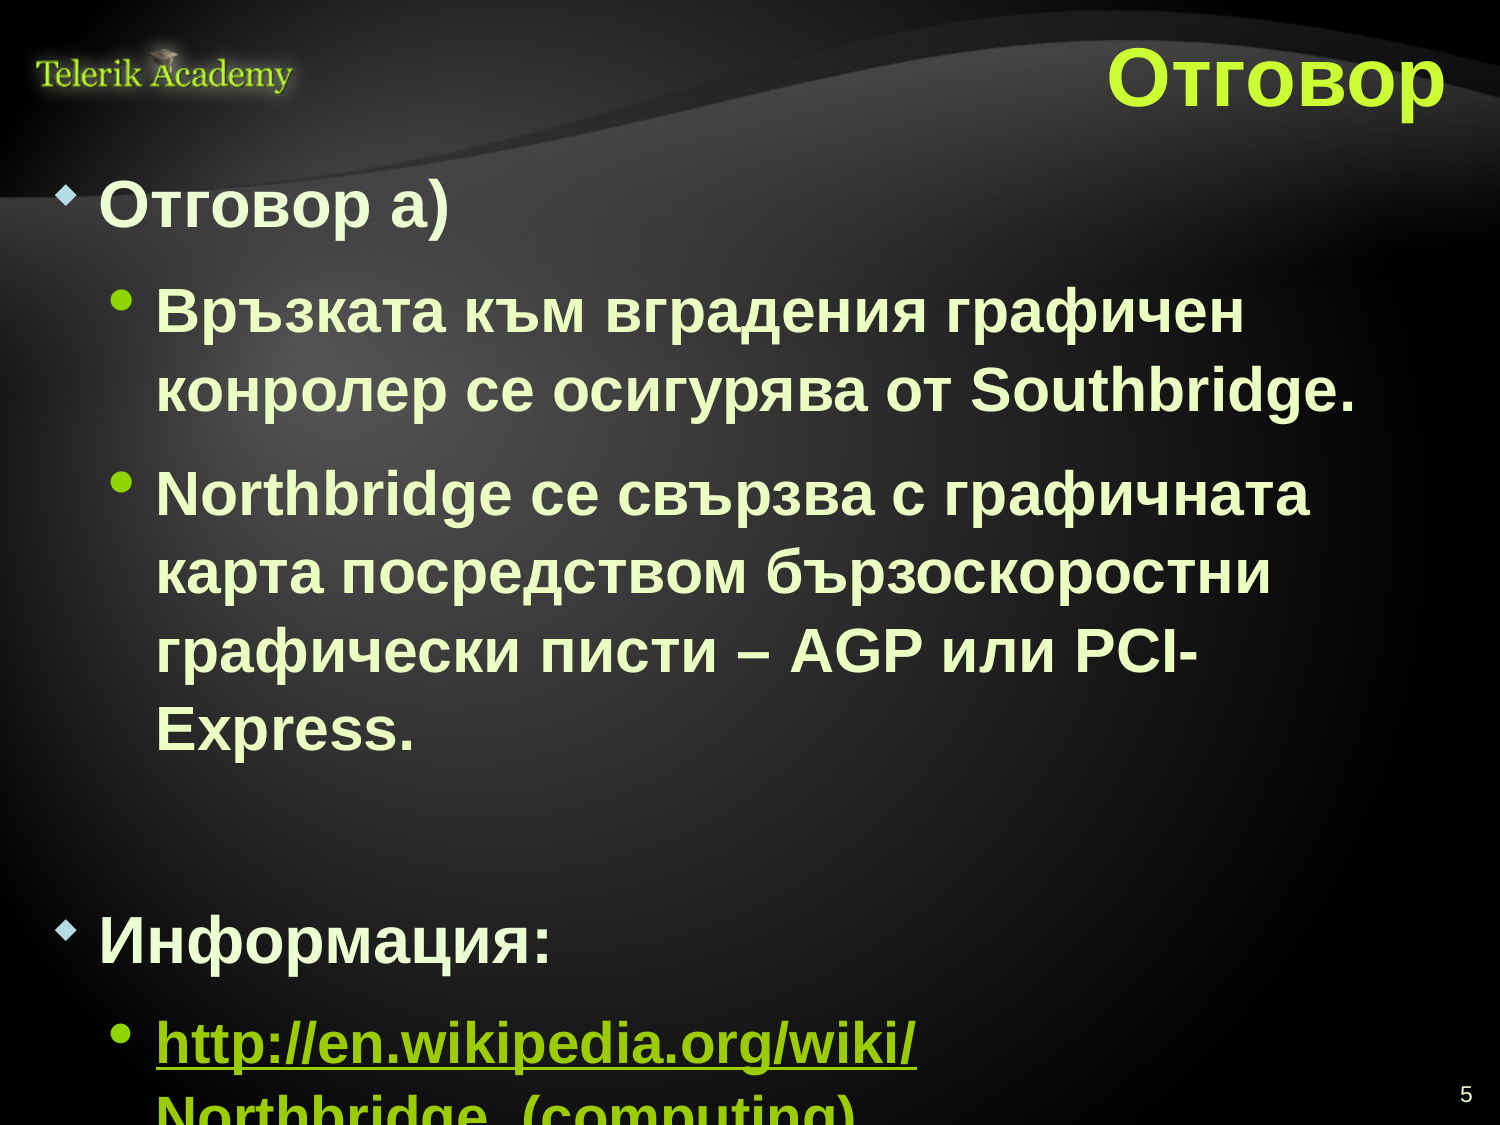

# Отговор
Отговор а)
Връзката към вградения графичен конролер се осигурява от Southbridge.
Northbridge се свързва с графичната карта посредством бързоскоростни графически писти – AGP или PCI-Express.

Информация:
http://en.wikipedia.org/wiki/Northbridge_(computing)

5